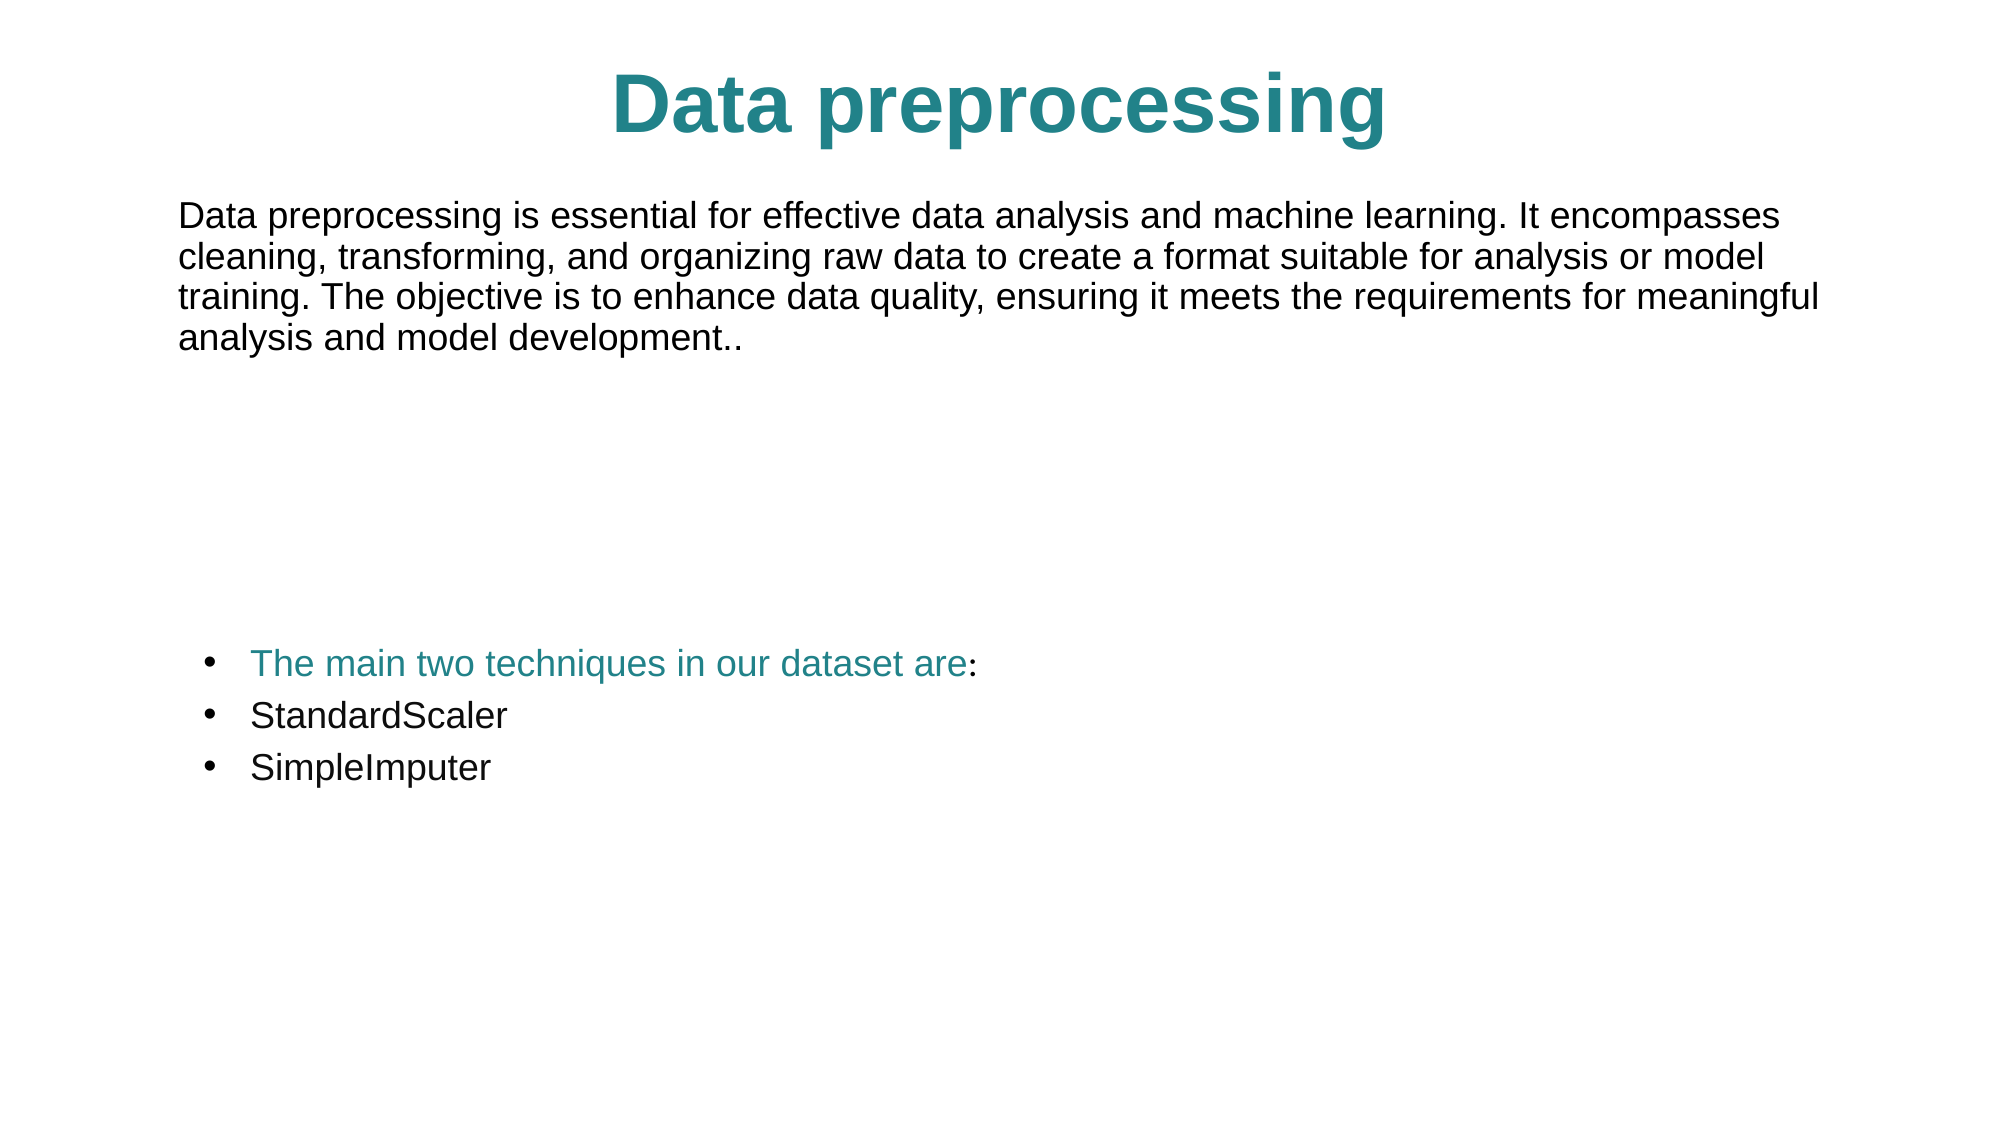

Data preprocessing
Data preprocessing is essential for effective data analysis and machine learning. It encompasses cleaning, transforming, and organizing raw data to create a format suitable for analysis or model training. The objective is to enhance data quality, ensuring it meets the requirements for meaningful analysis and model development..
The main two techniques in our dataset are:
StandardScaler
SimpleImputer